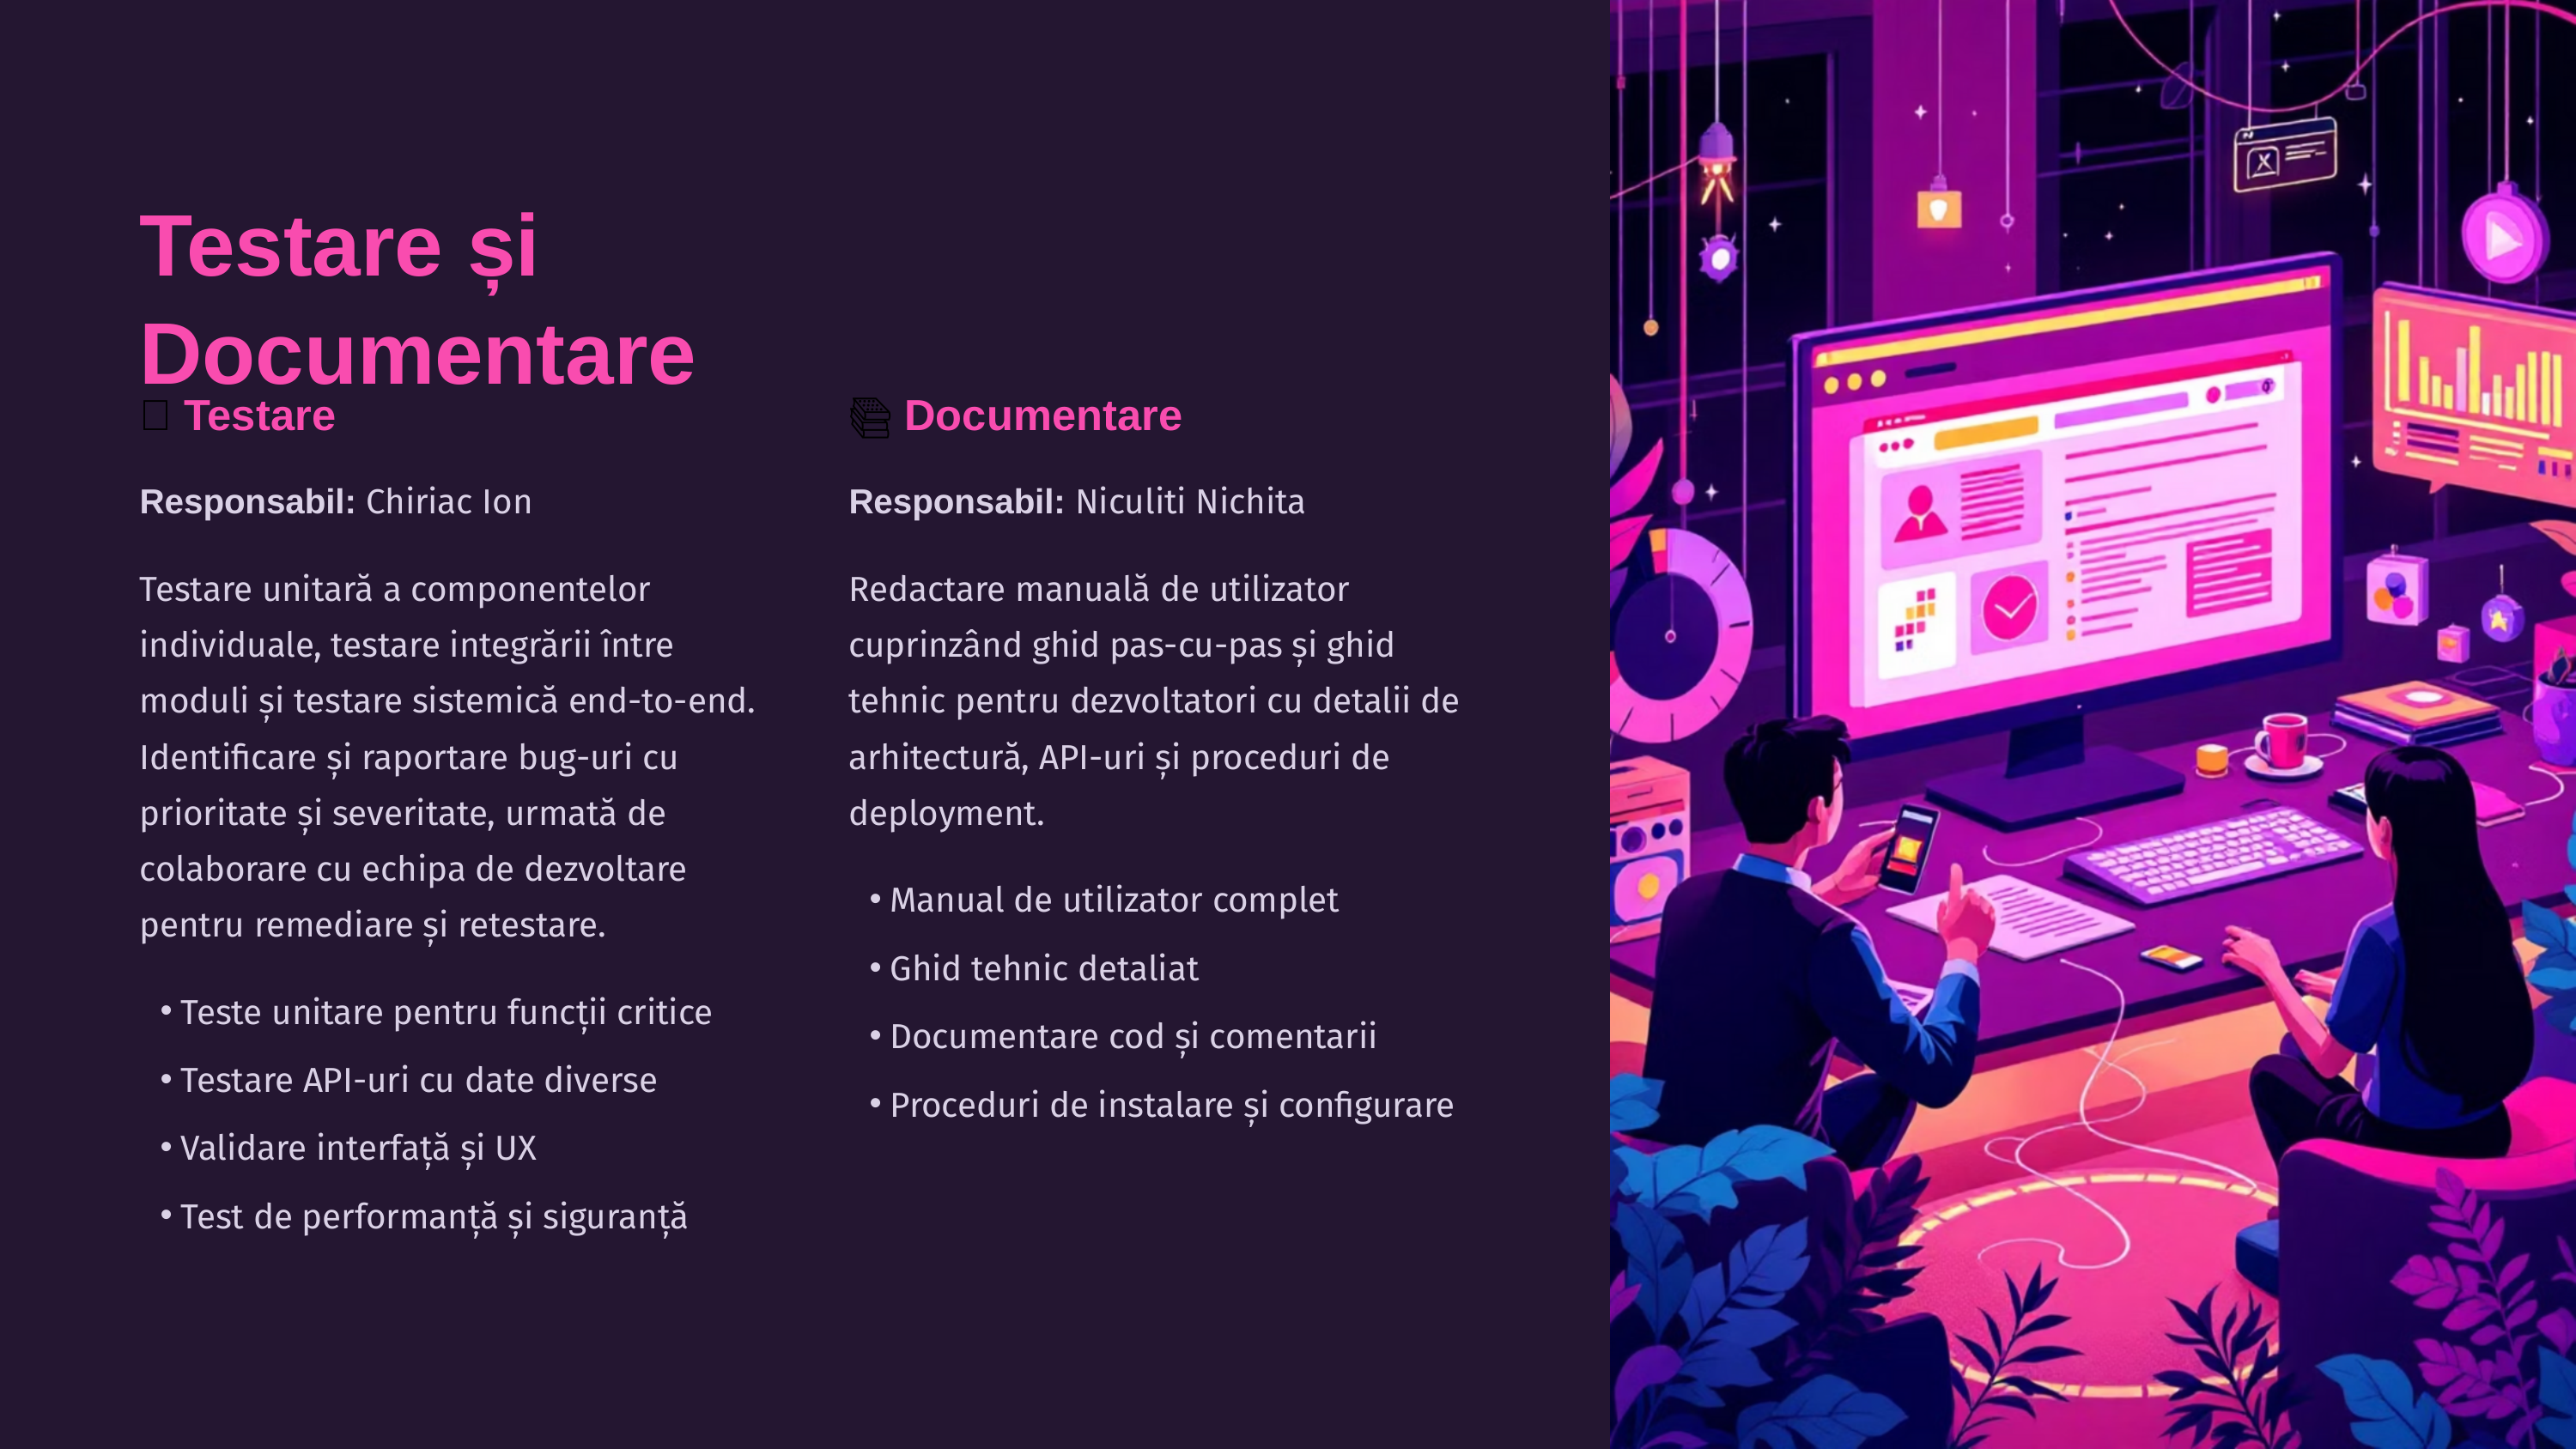

Testare și Documentare
🧪 Testare
📚 Documentare
Responsabil: Chiriac Ion
Responsabil: Niculiti Nichita
Testare unitară a componentelor individuale, testare integrării între moduli și testare sistemică end-to-end. Identificare și raportare bug-uri cu prioritate și severitate, urmată de colaborare cu echipa de dezvoltare pentru remediare și retestare.
Redactare manuală de utilizator cuprinzând ghid pas-cu-pas și ghid tehnic pentru dezvoltatori cu detalii de arhitectură, API-uri și proceduri de deployment.
Manual de utilizator complet
Ghid tehnic detaliat
Teste unitare pentru funcții critice
Documentare cod și comentarii
Testare API-uri cu date diverse
Proceduri de instalare și configurare
Validare interfață și UX
Test de performanță și siguranță